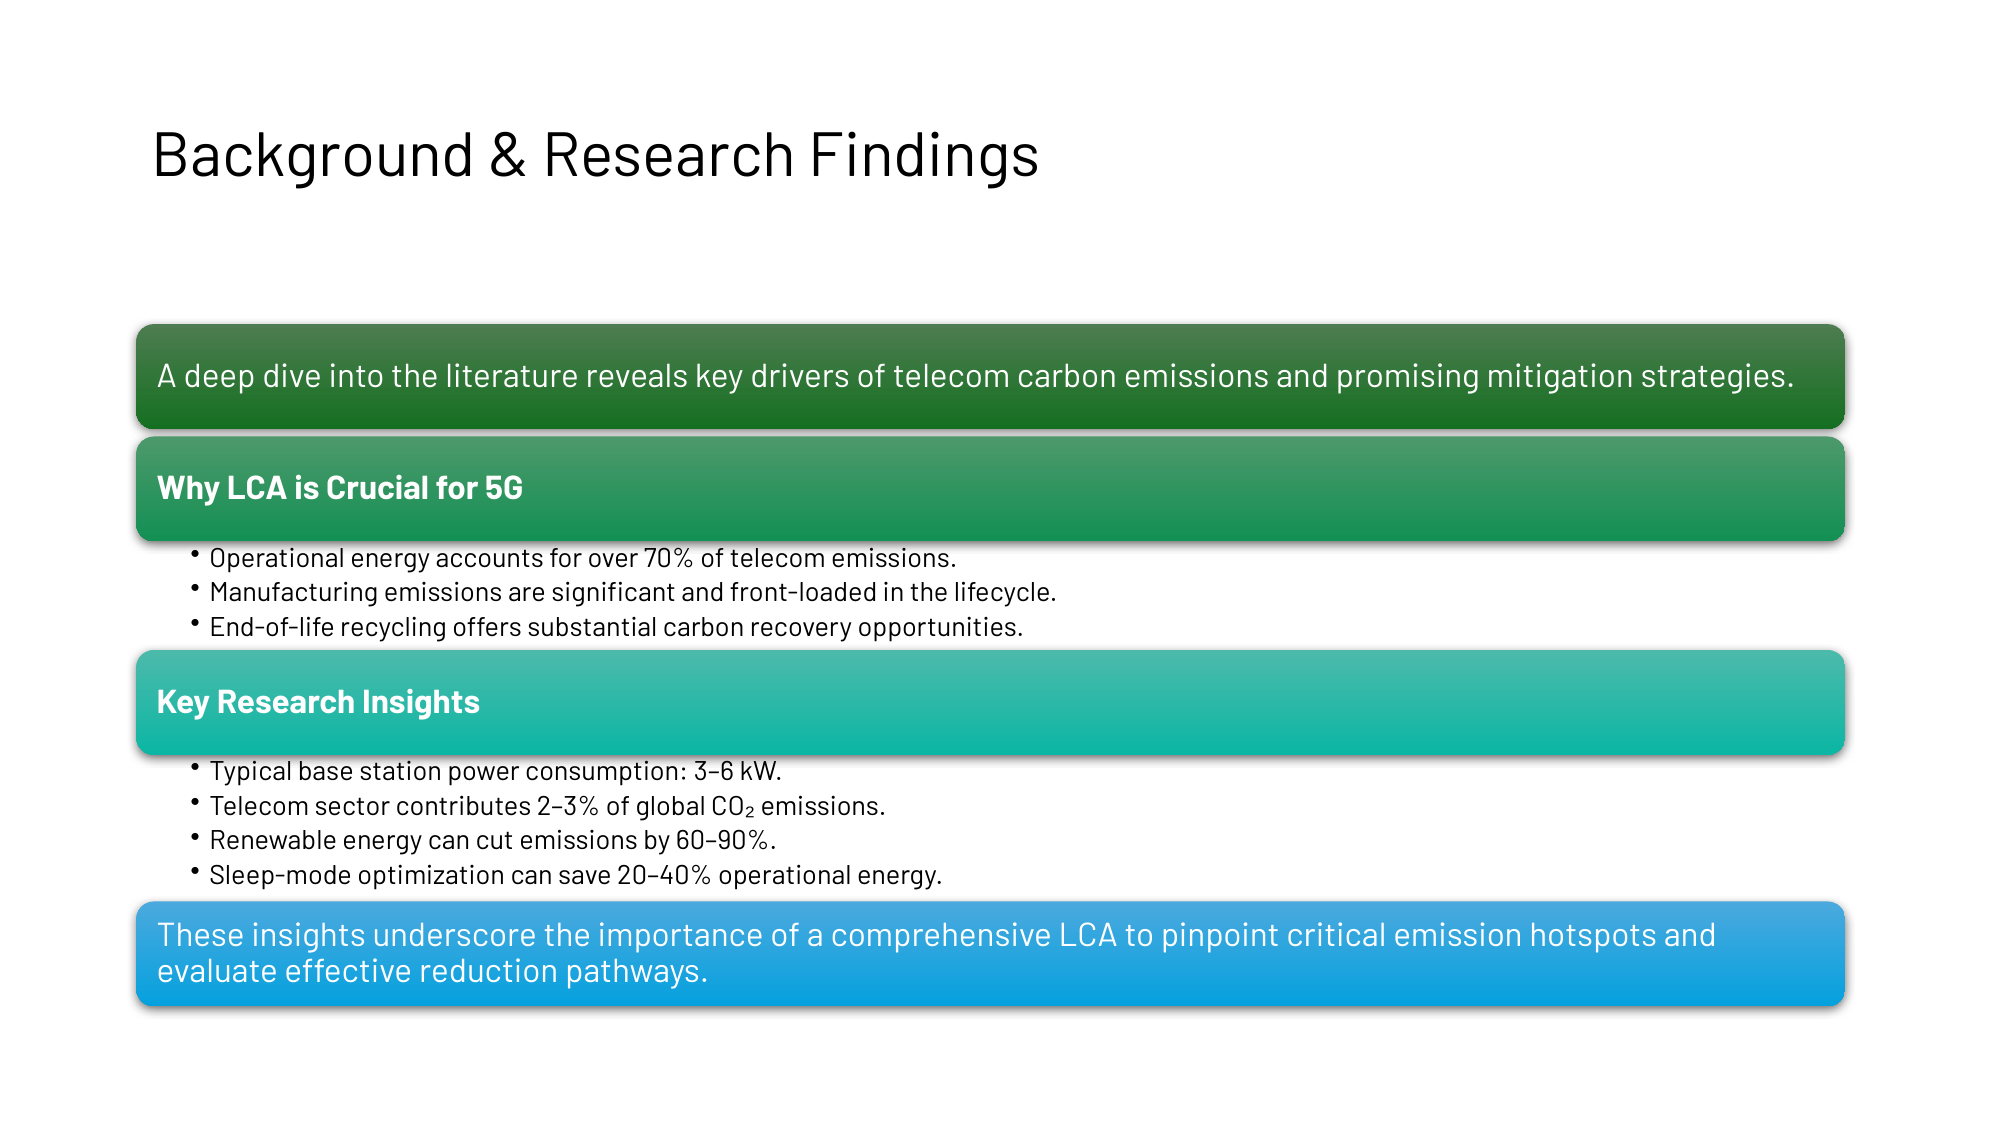

# Background & Research Findings
A deep dive into the literature reveals key drivers of telecom carbon emissions and promising mitigation strategies.
Why LCA is Crucial for 5G
Operational energy accounts for over 70% of telecom emissions.
Manufacturing emissions are significant and front-loaded in the lifecycle.
End-of-life recycling offers substantial carbon recovery opportunities.
Key Research Insights
Typical base station power consumption: 3–6 kW.
Telecom sector contributes 2–3% of global CO₂ emissions.
Renewable energy can cut emissions by 60–90%.
Sleep-mode optimization can save 20–40% operational energy.
These insights underscore the importance of a comprehensive LCA to pinpoint critical emission hotspots and evaluate effective reduction pathways.